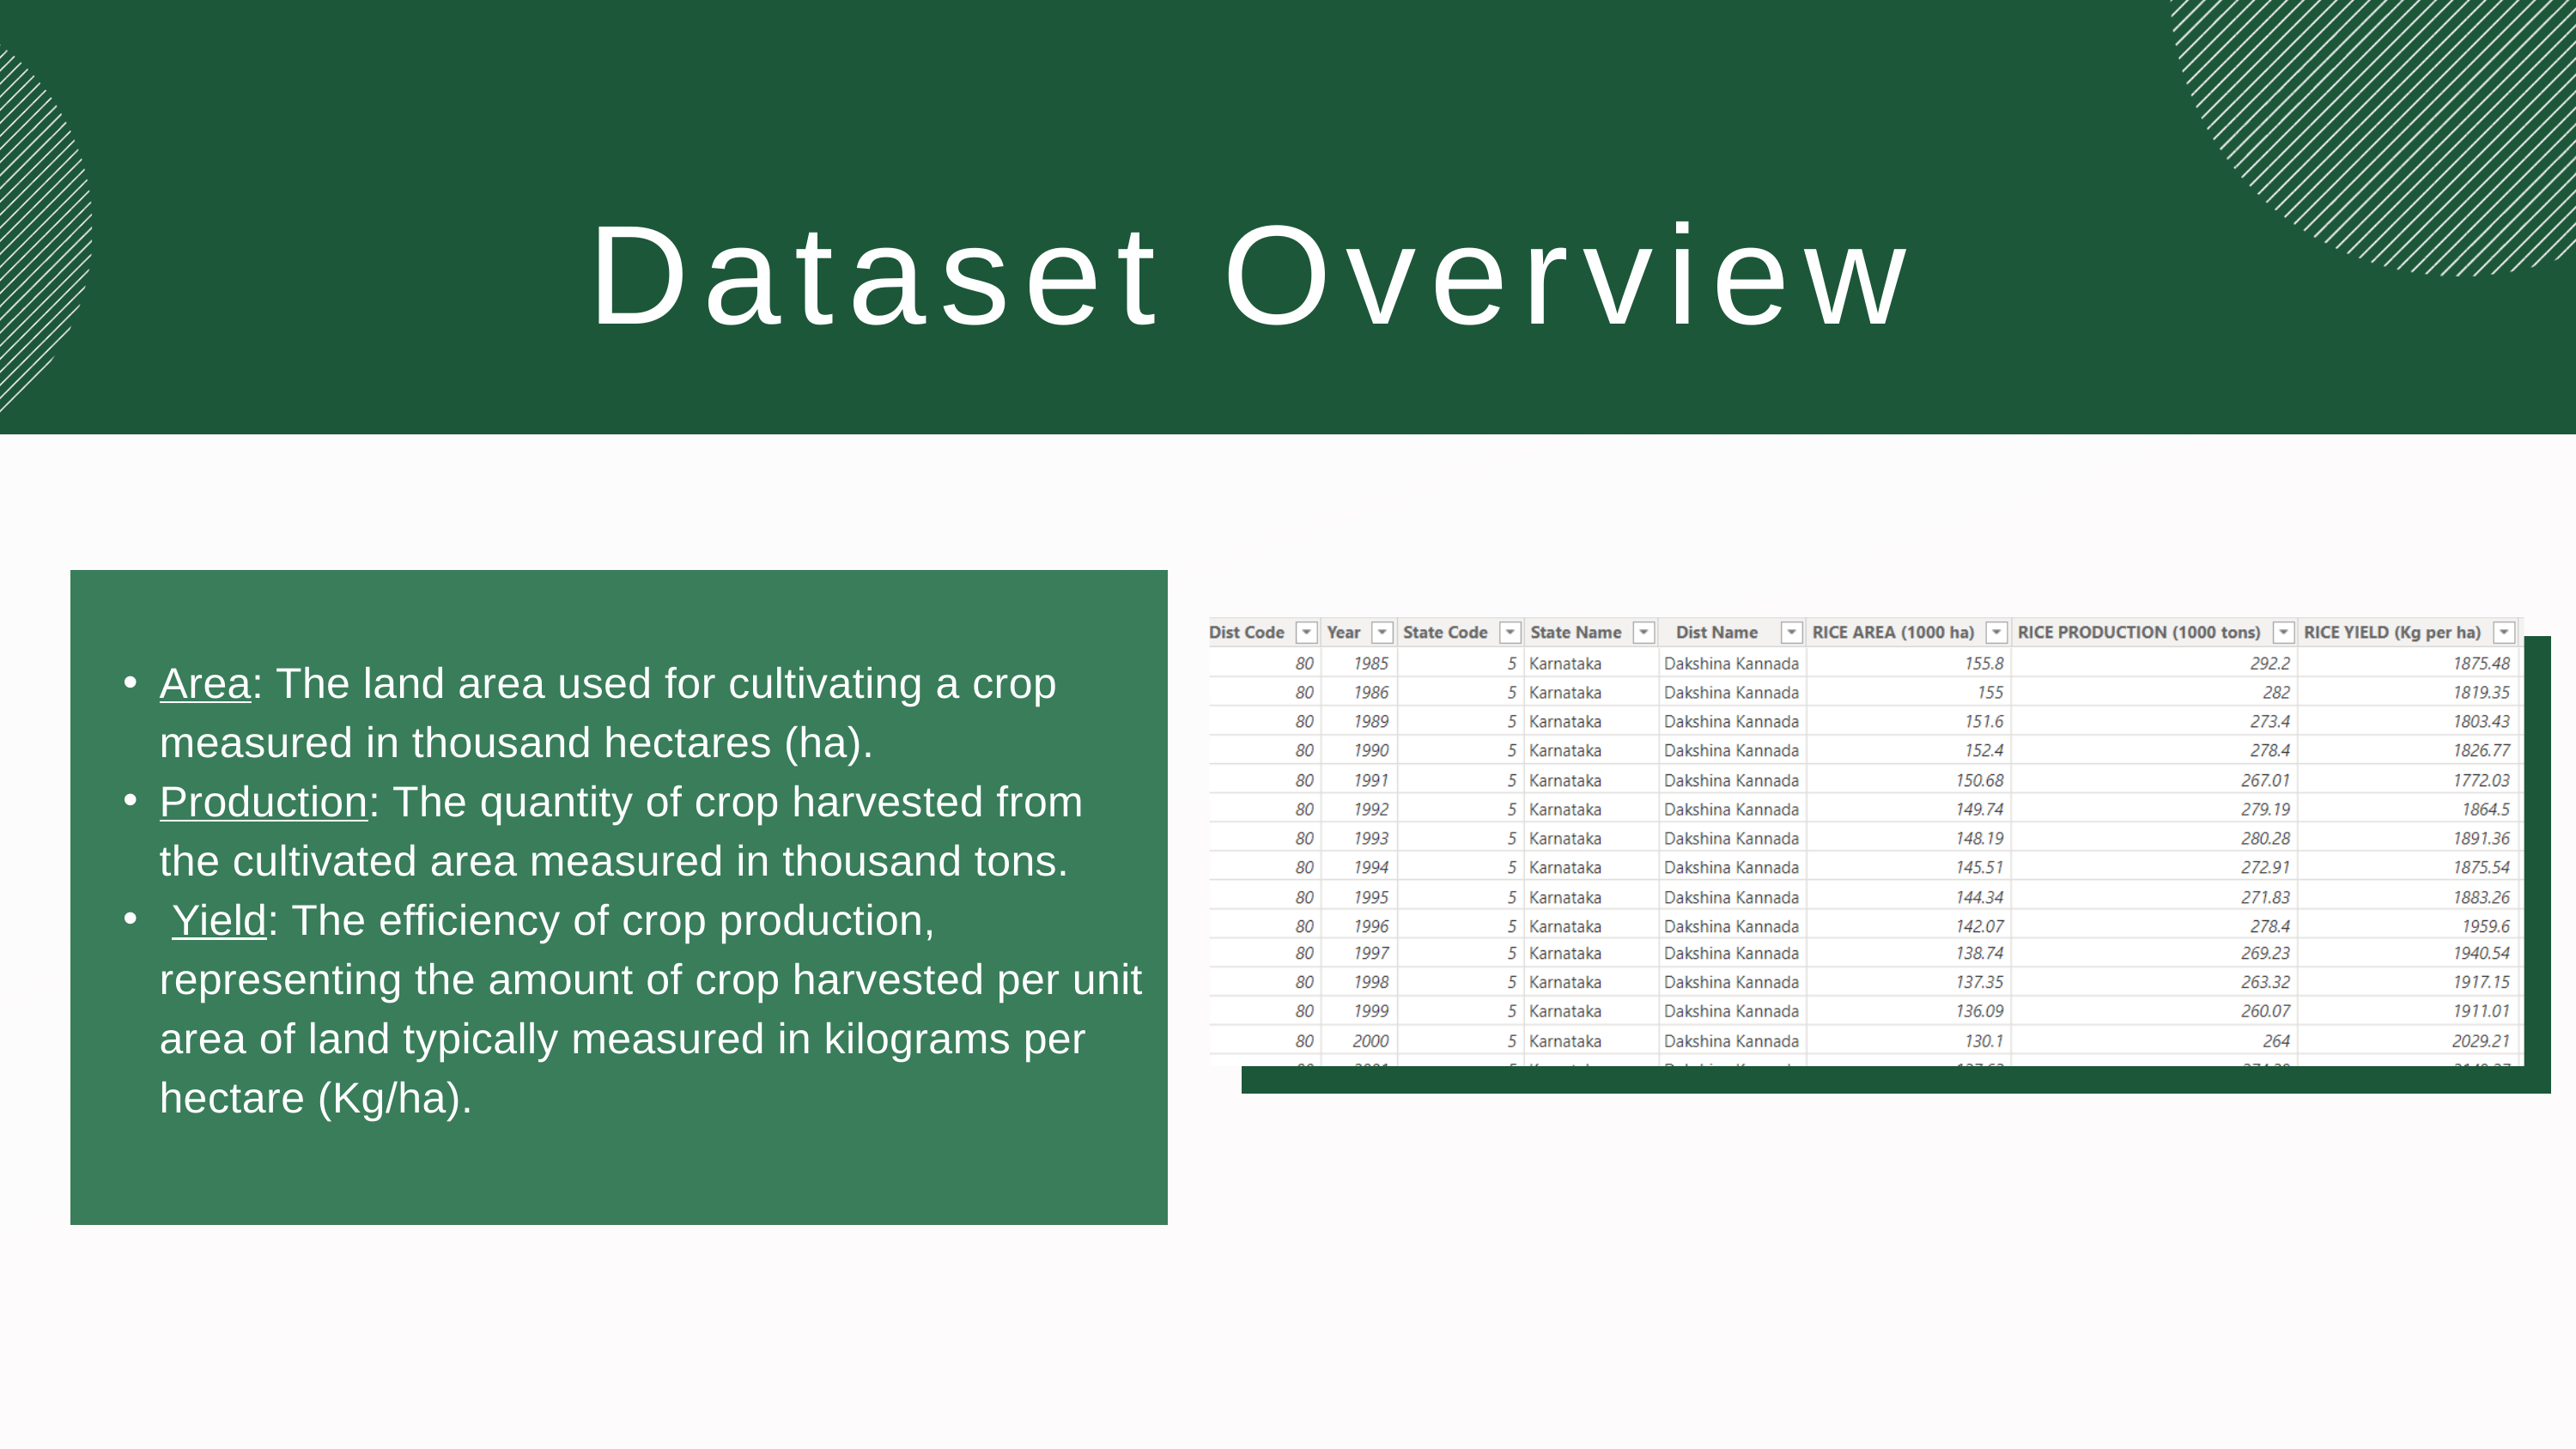

Dataset Overview

Area: The land area used for cultivating a crop measured in thousand hectares (ha).
Production: The quantity of crop harvested from the cultivated area measured in thousand tons.
 Yield: The efficiency of crop production, representing the amount of crop harvested per unit area of land typically measured in kilograms per hectare (Kg/ha).